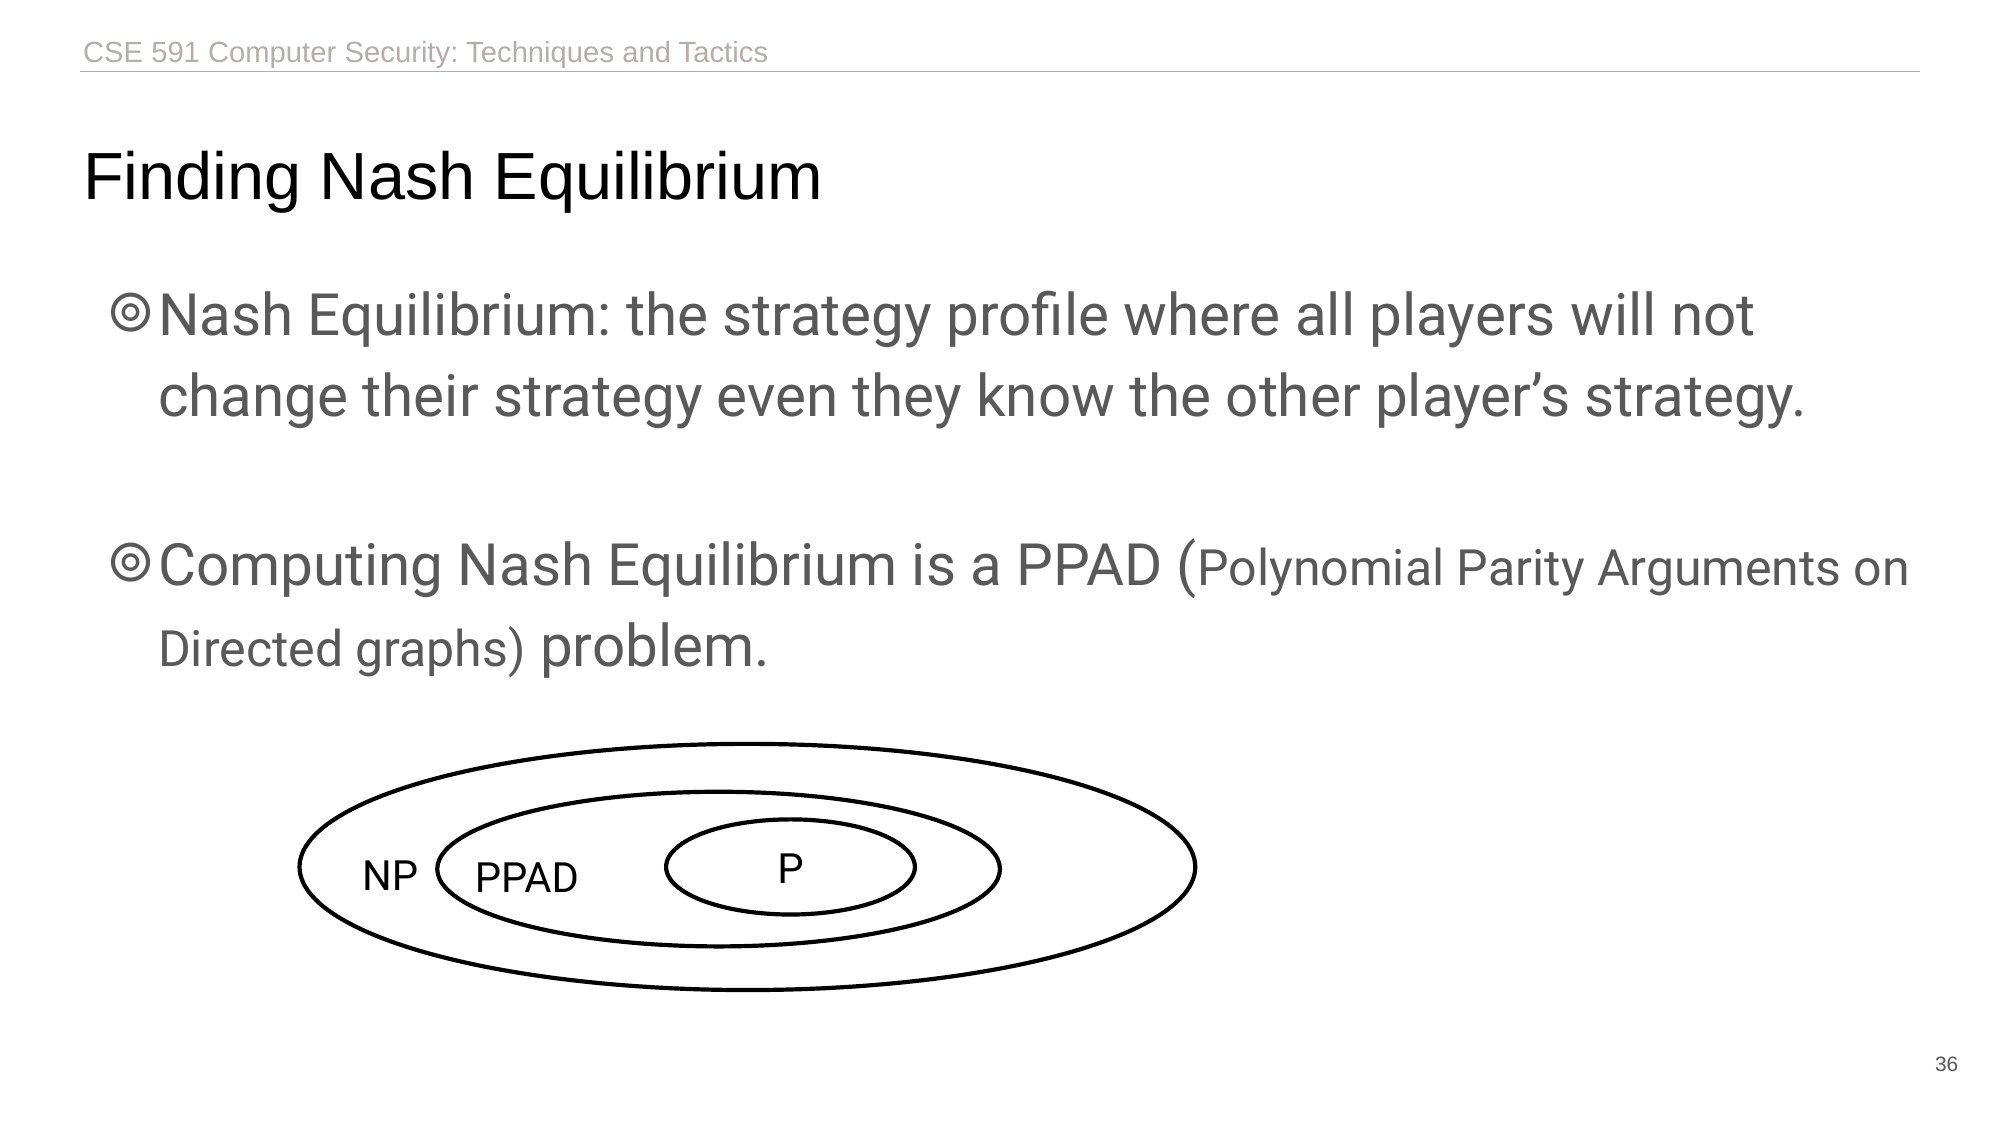

# Finding Nash Equilibrium
Nash Equilibrium: the strategy profile where all players will not change their strategy even they know the other player’s strategy.

Computing Nash Equilibrium is a PPAD (Polynomial Parity Arguments on Directed graphs) problem.

P
NP
PPAD
36